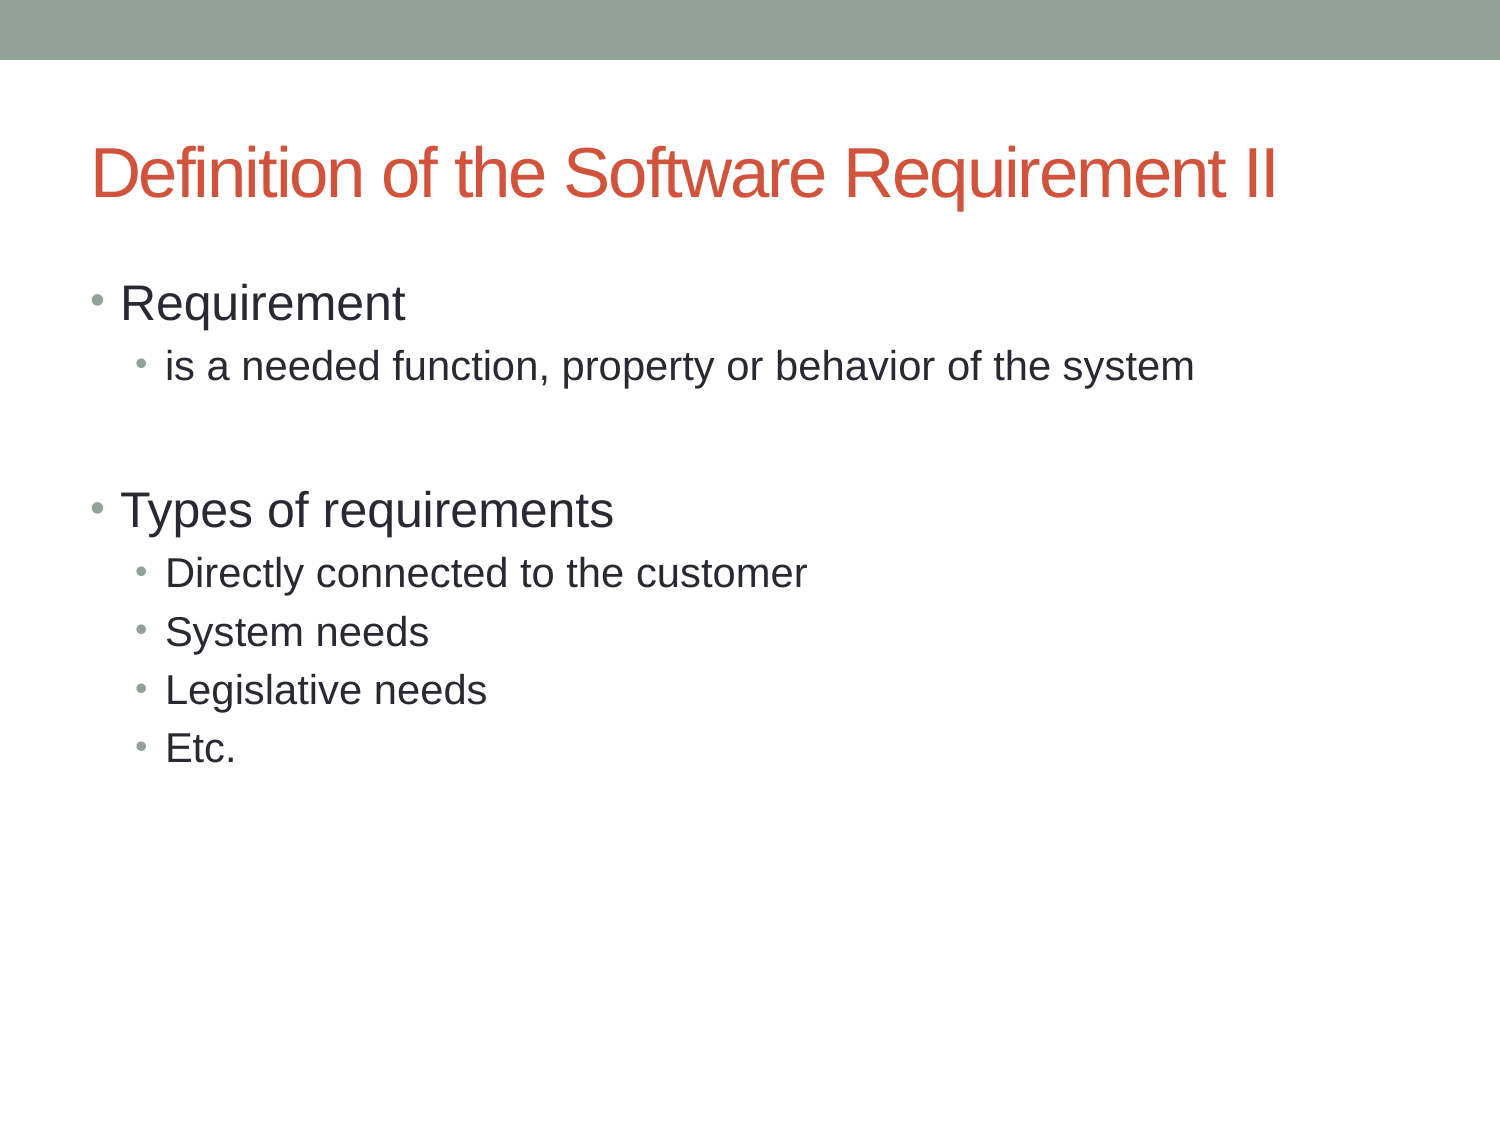

# Definition of the Software Requirement II
Requirement
is a needed function, property or behavior of the system

Types of requirements
Directly connected to the customer
System needs
Legislative needs
Etc.